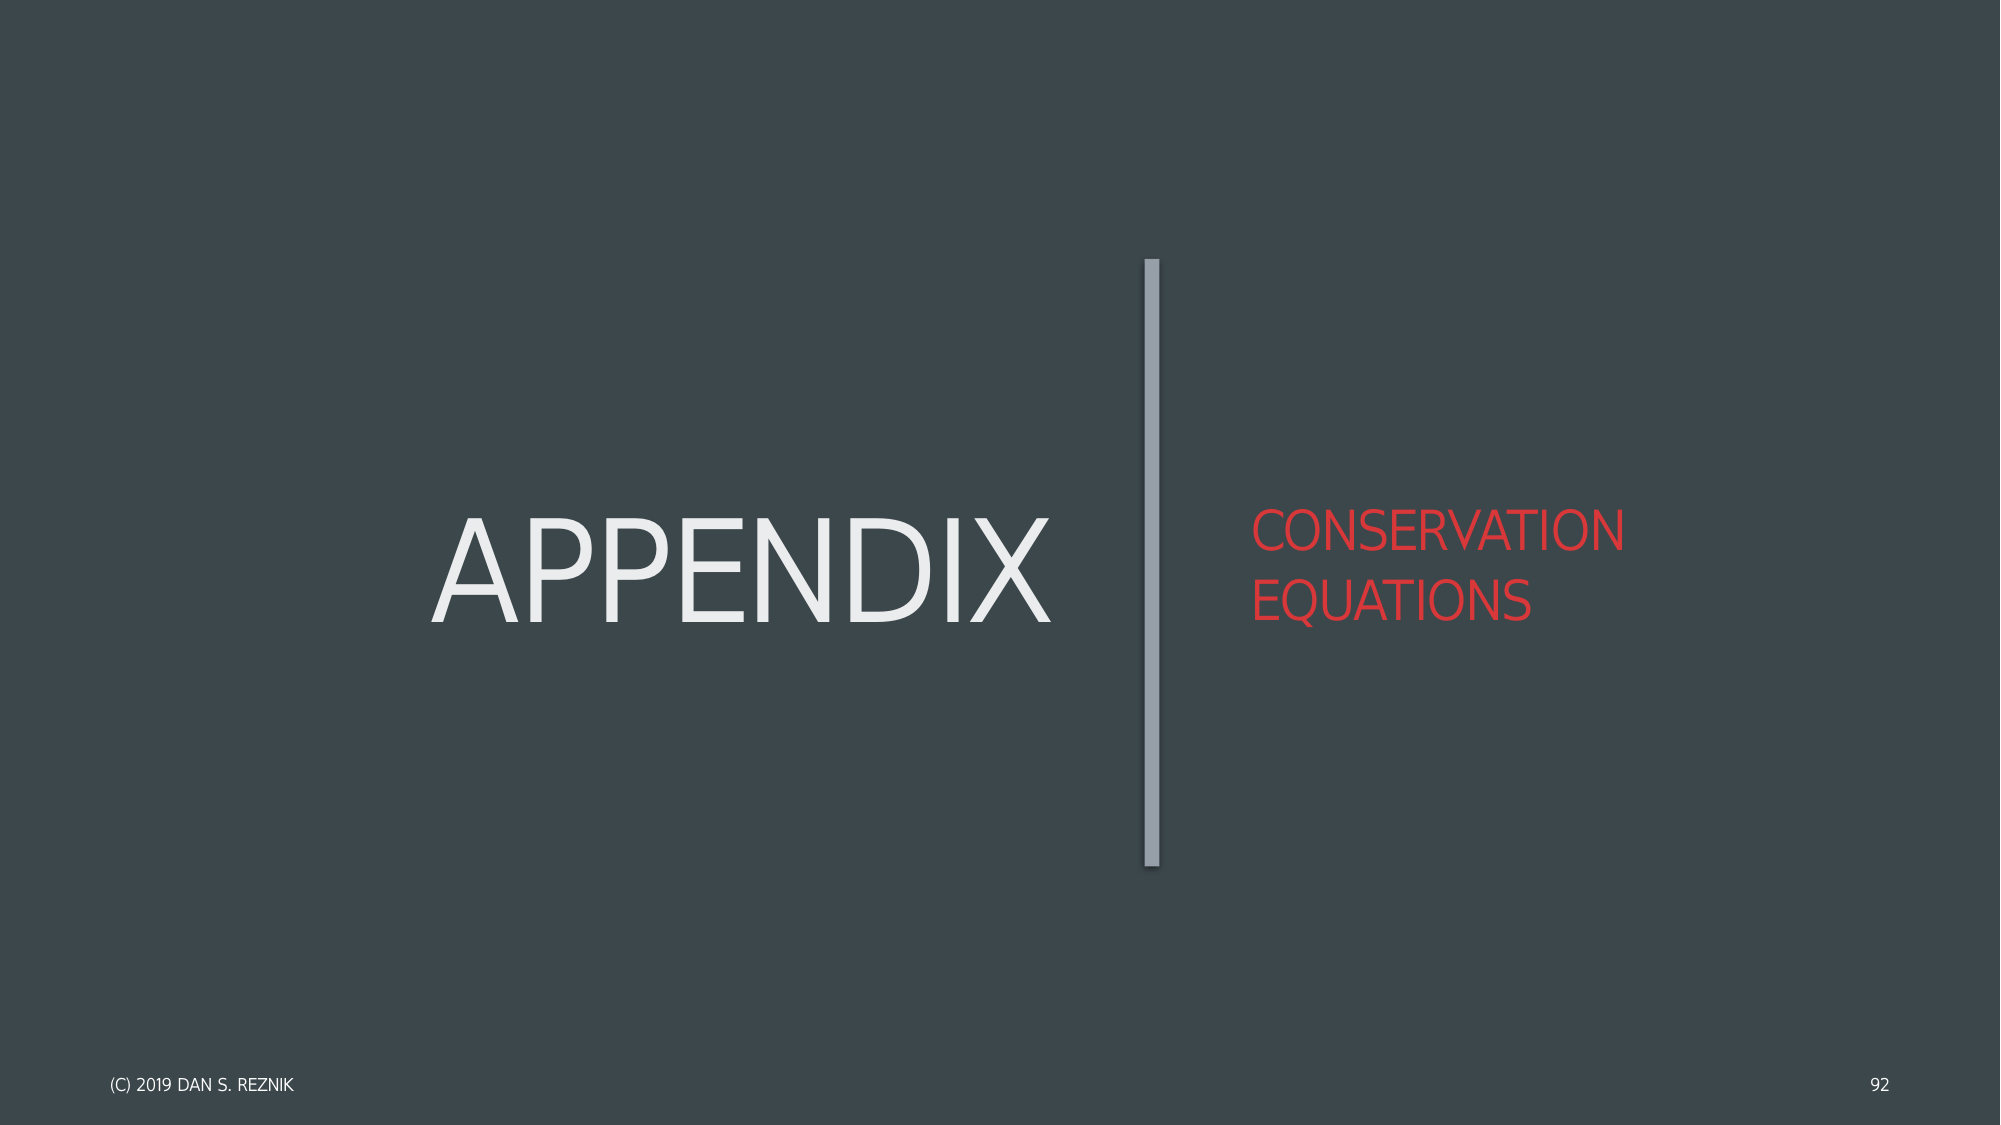

# Appendix
conservation equations

(c) 2019 Dan S. Reznik
92